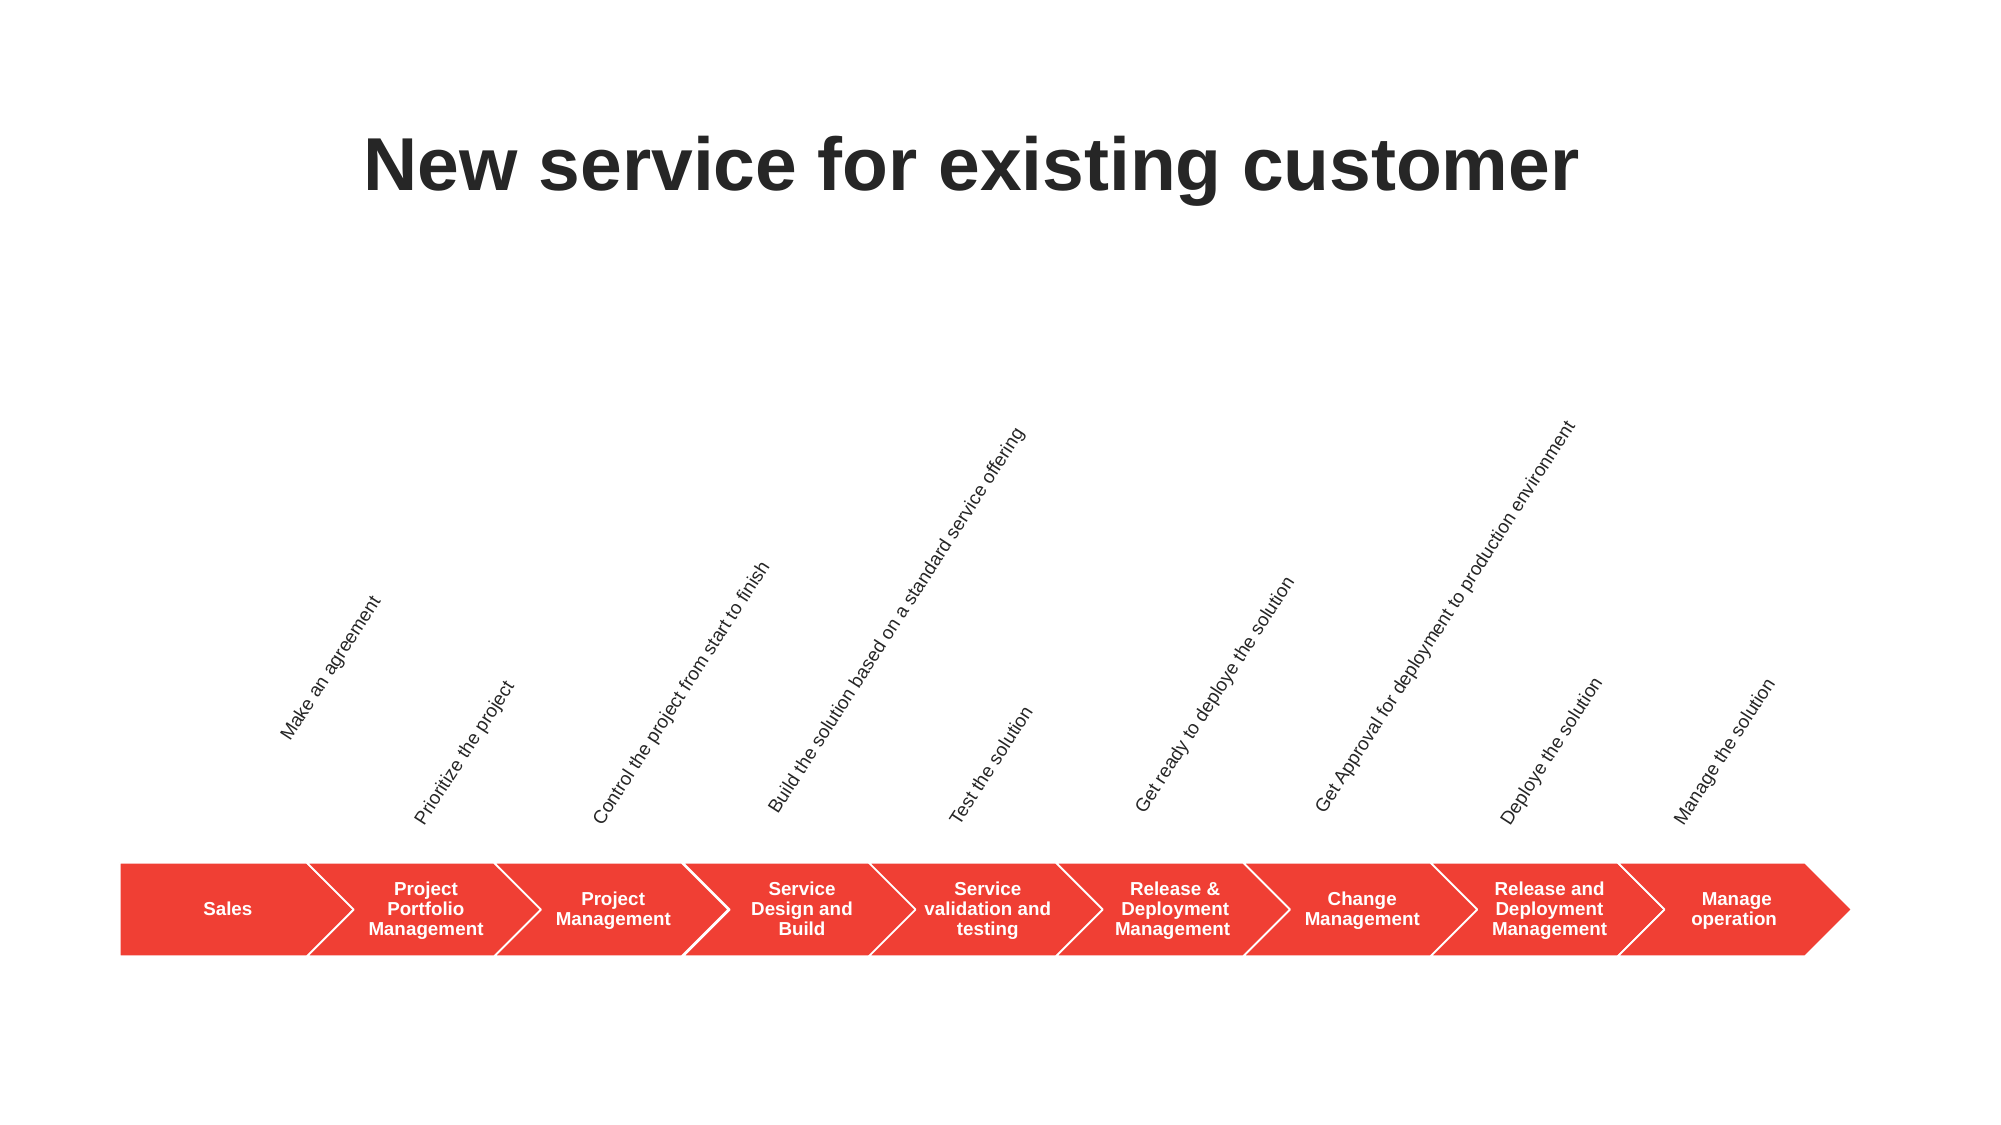

54
New service for existing customer
Build the solution based on a standard service offering
Get ready to deploye the solution
Get Approval for deployment to production environment
Prioritize the project
Test the solution
Deploye the solution
Manage the solution
Control the project from start to finish
Make an agreement
Sales
Project Portfolio Management
Project Management
Service Design and Build
Service validation and testing
Release & Deployment Management
Change Management
Release and Deployment Management
Manage operation